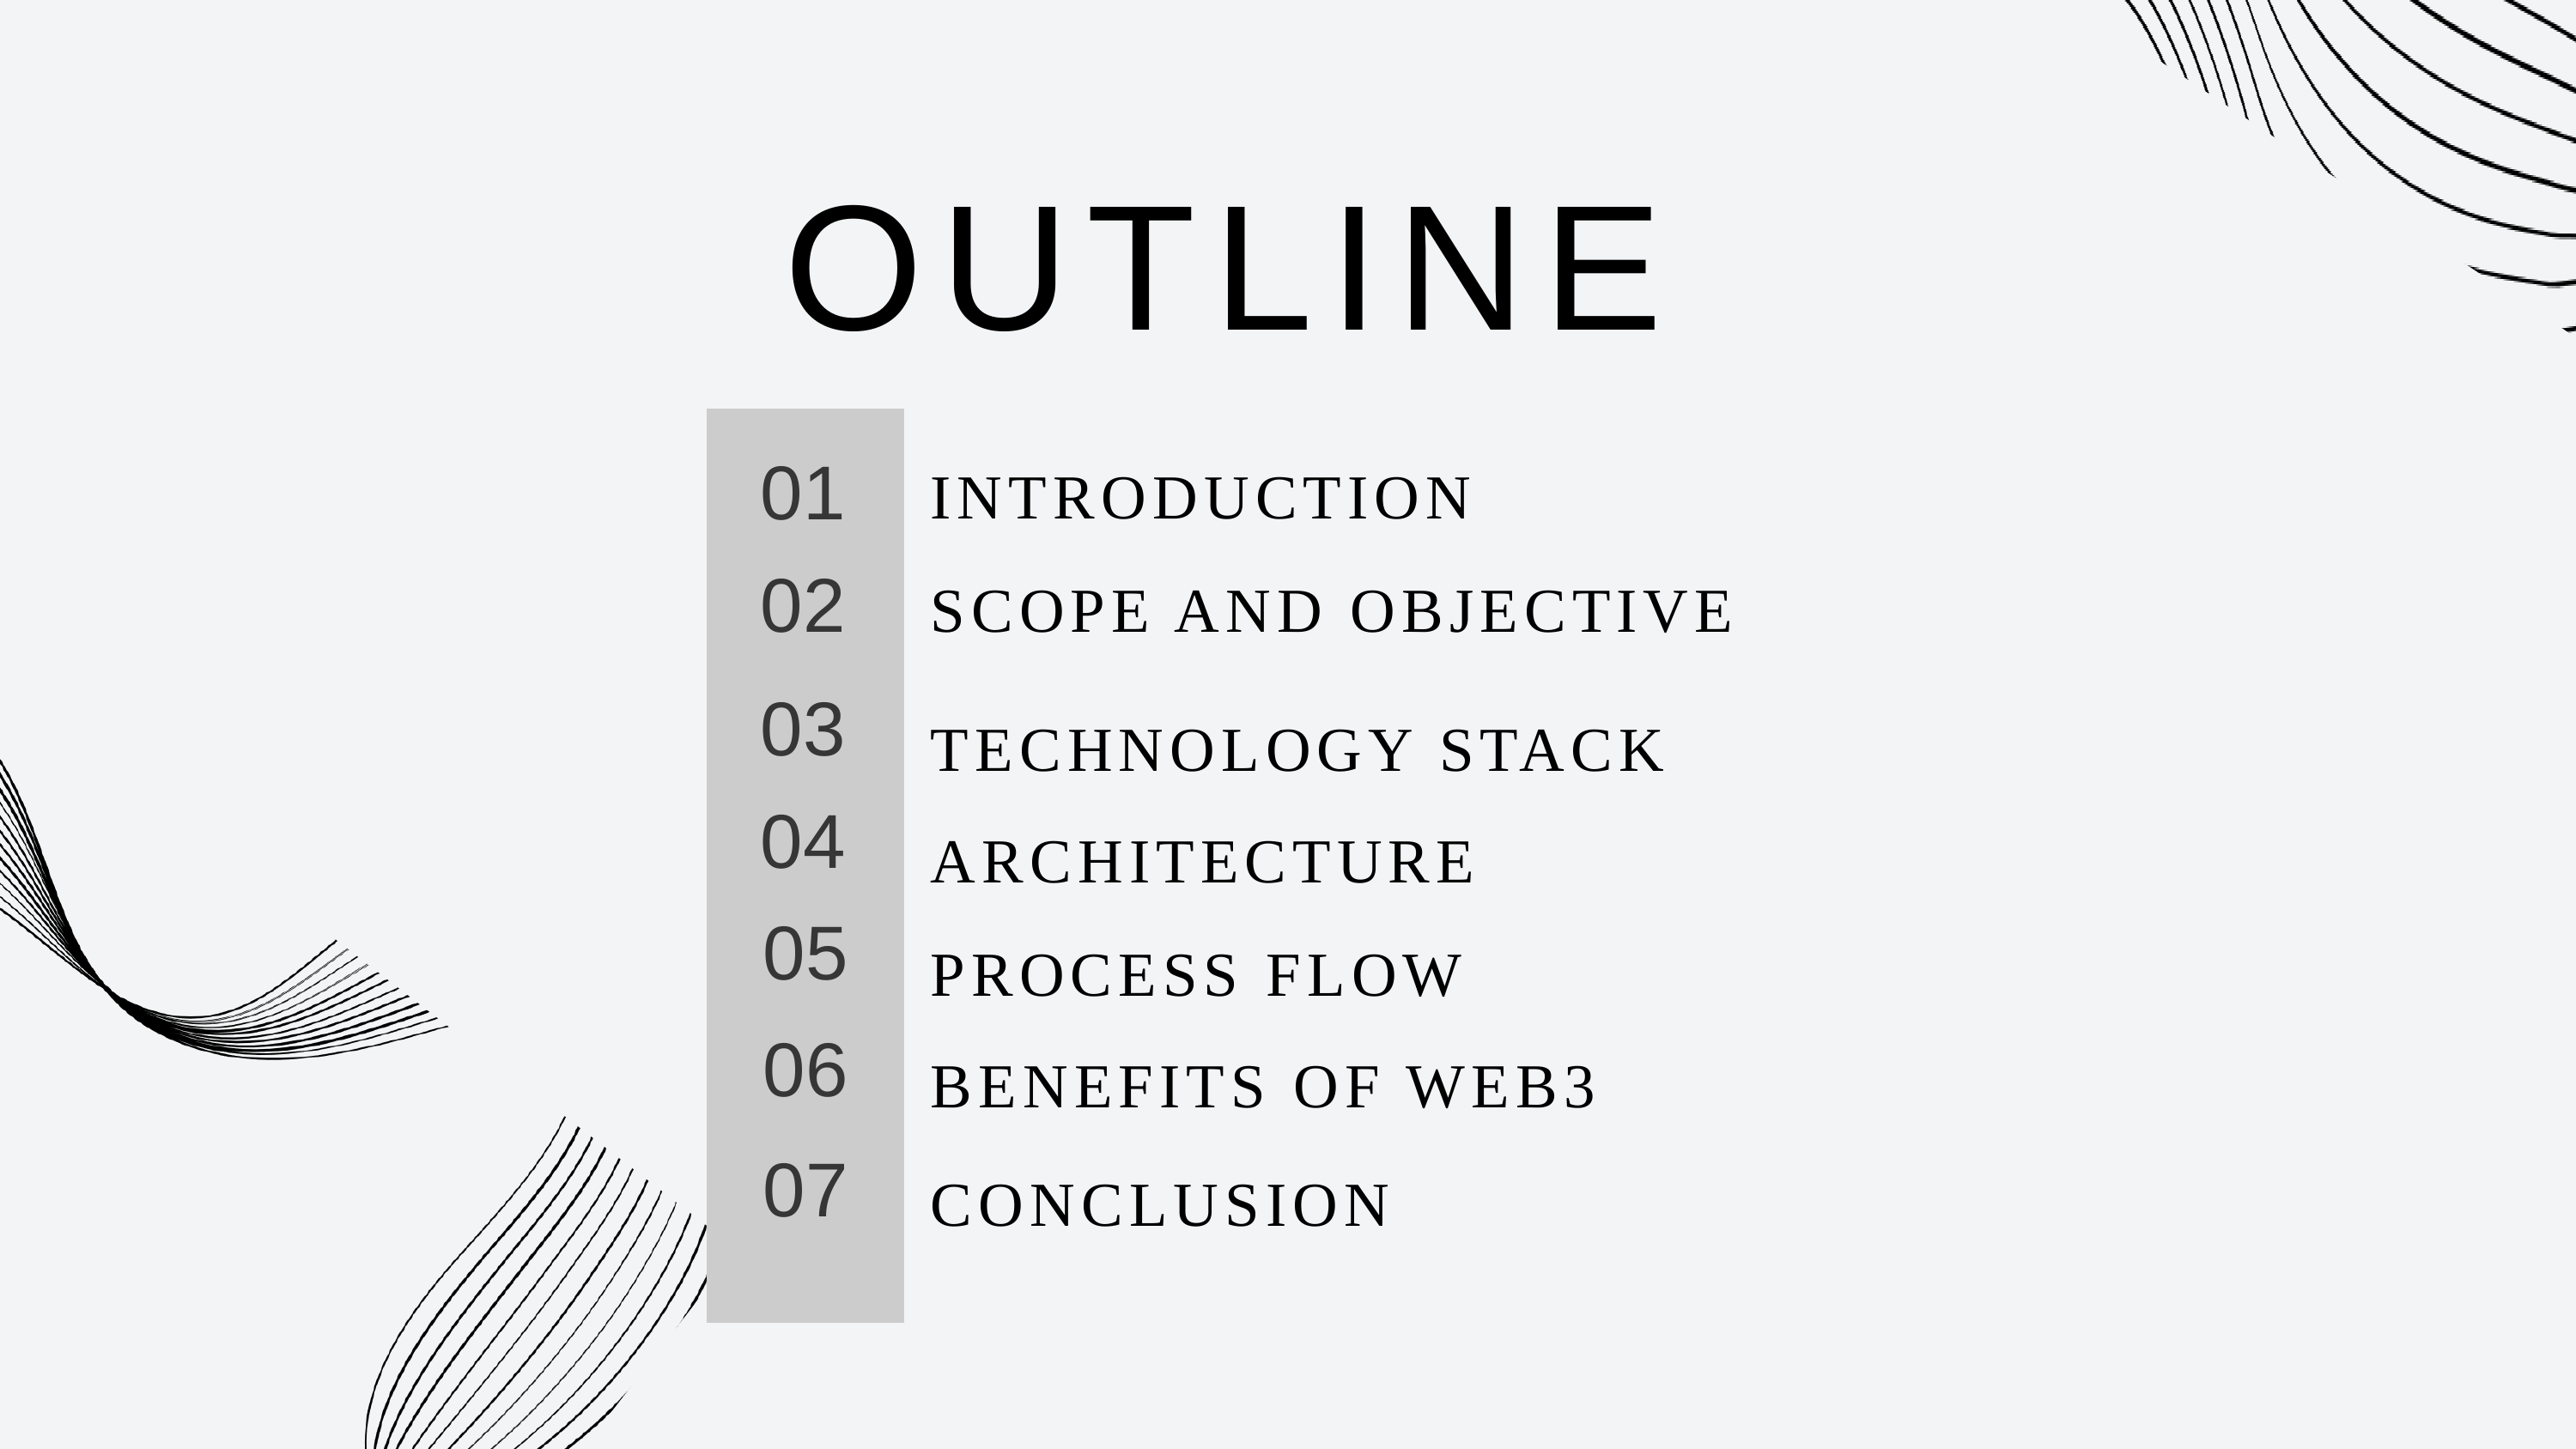

OUTLINE

01
INTRODUCTION
02
SCOPE AND OBJECTIVE
03
TECHNOLOGY STACK

04
ARCHITECTURE
05
PROCESS FLOW
06
BENEFITS OF WEB3
07
CONCLUSION